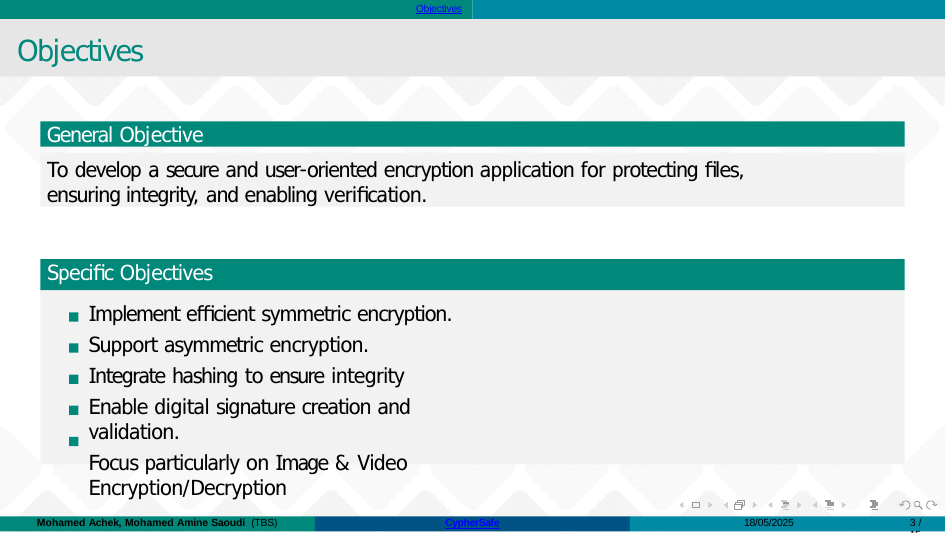

Objectives
# Objectives
General Objective
To develop a secure and user-oriented encryption application for protecting files, ensuring integrity, and enabling verification.
Specific Objectives
Implement efficient symmetric encryption. Support asymmetric encryption.
Integrate hashing to ensure integrity
Enable digital signature creation and validation.
Focus particularly on Image & Video Encryption/Decryption

Mohamed Achek, Mohamed Amine Saoudi (TBS)
CypherSafe
18/05/2025
3 / 15